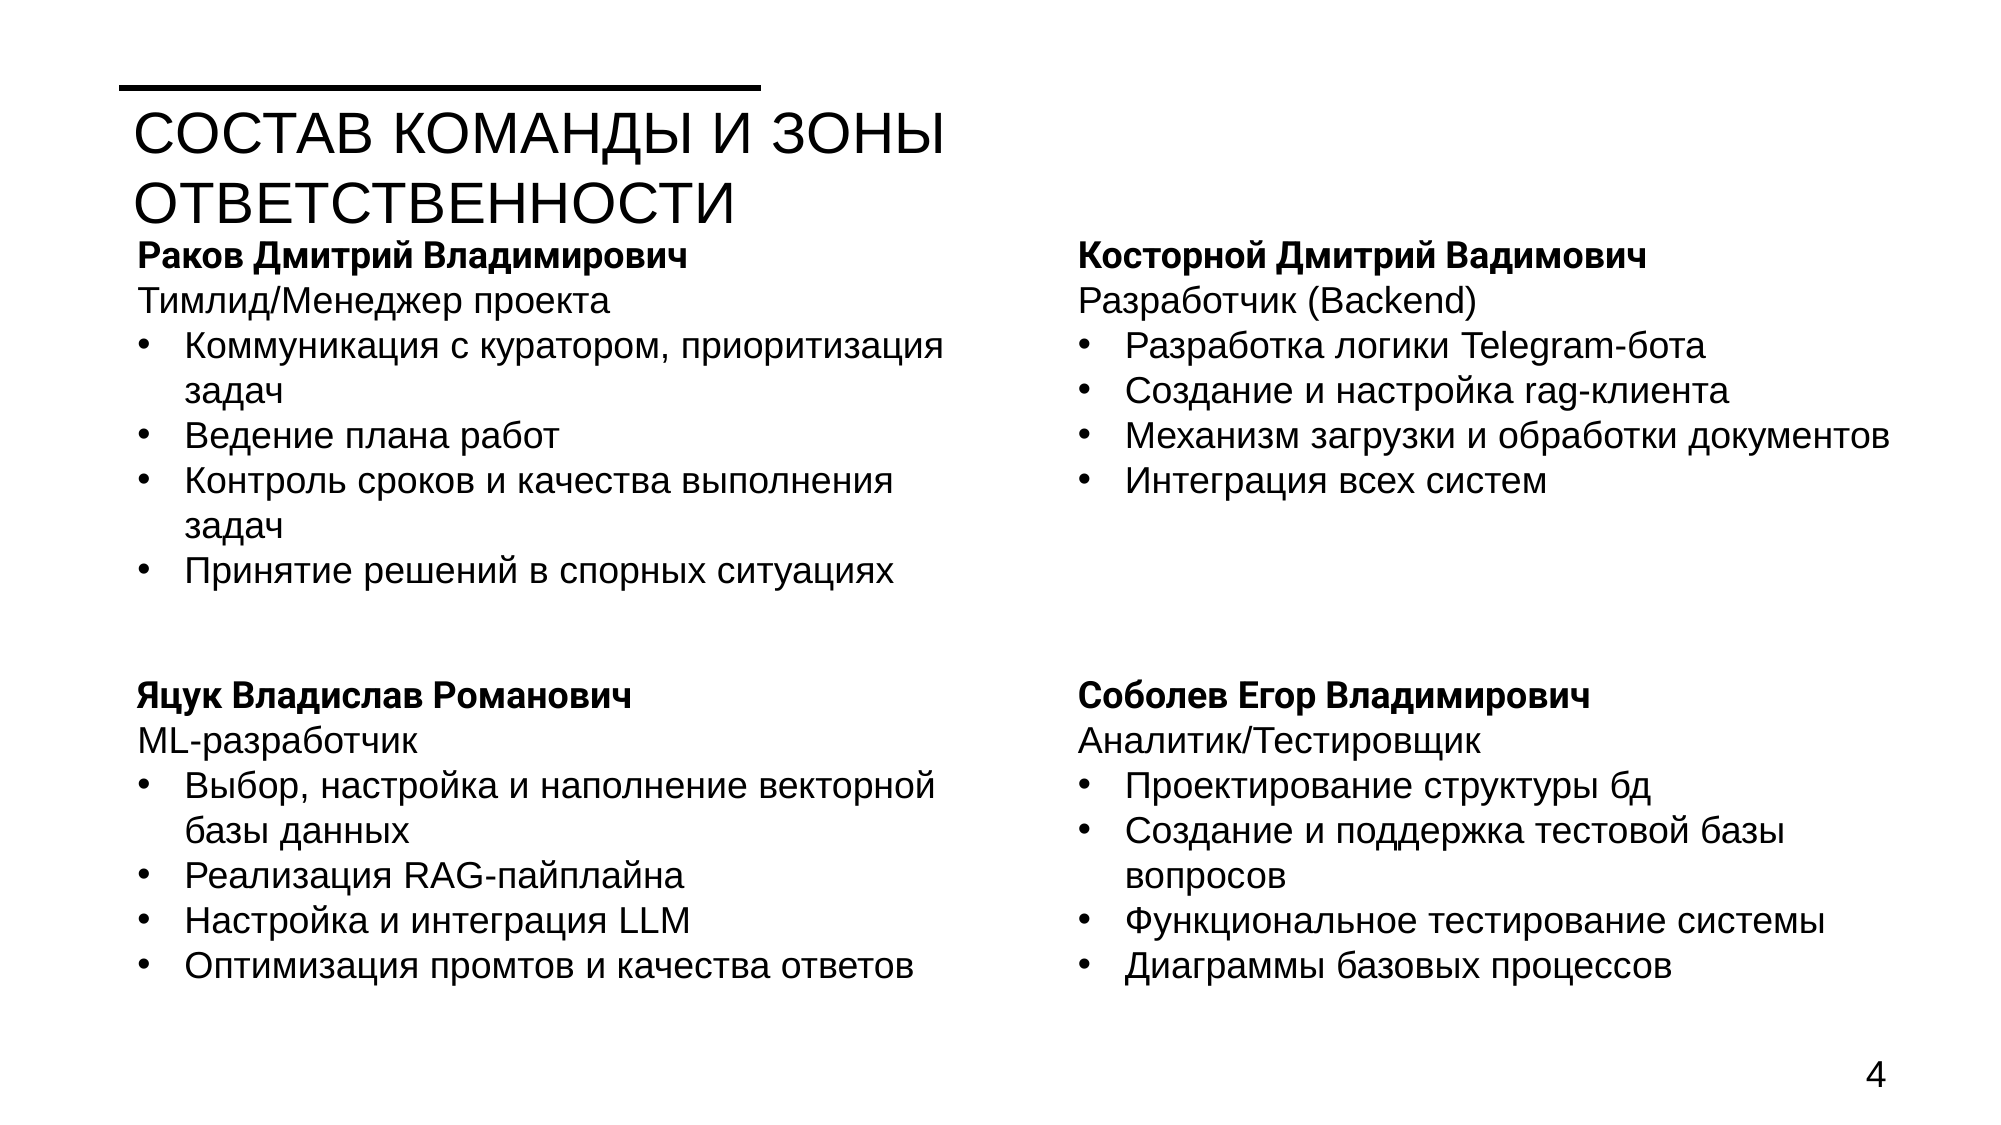

# Состав команды и зоны ответственности
Раков Дмитрий Владимирович
Тимлид/Менеджер проекта
Коммуникация с куратором, приоритизация задач
Ведение плана работ
Контроль сроков и качества выполнения задач
Принятие решений в спорных ситуациях
Косторной Дмитрий Вадимович
Разработчик (Backend)
Разработка логики Telegram-бота
Создание и настройка rag-клиента
Механизм загрузки и обработки документов
Интеграция всех систем
Яцук Владислав Романович
ML-разработчик
Выбор, настройка и наполнение векторной базы данных
Реализация RAG-пайплайна
Настройка и интеграция LLM
Оптимизация промтов и качества ответов
Соболев Егор Владимирович
Аналитик/Тестировщик
Проектирование структуры бд
Создание и поддержка тестовой базы вопросов
Функциональное тестирование системы
Диаграммы базовых процессов

4